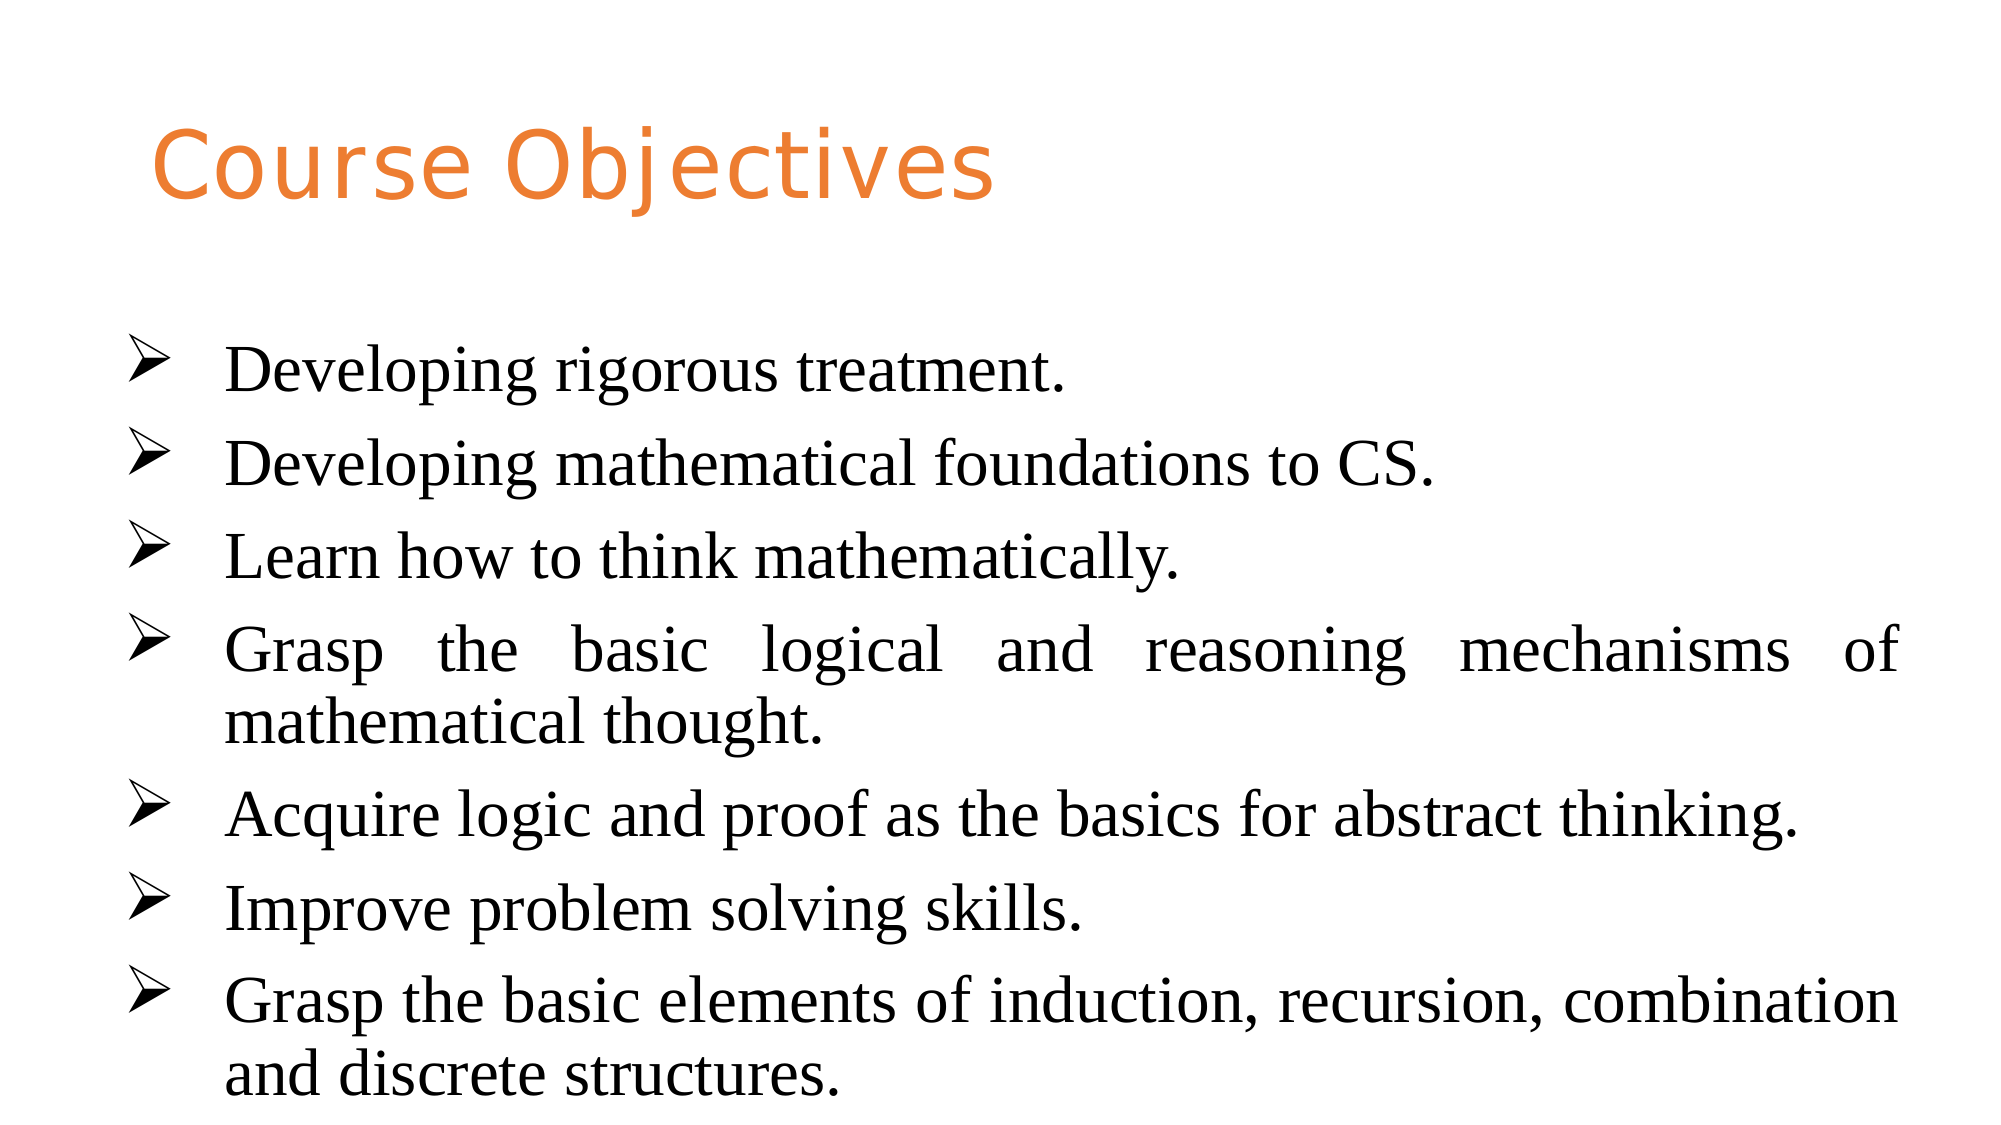

# Course Objectives
Developing rigorous treatment.
Developing mathematical foundations to CS.
Learn how to think mathematically.
Grasp the basic logical and reasoning mechanisms of mathematical thought.
Acquire logic and proof as the basics for abstract thinking.
Improve problem solving skills.
Grasp the basic elements of induction, recursion, combination and discrete structures.